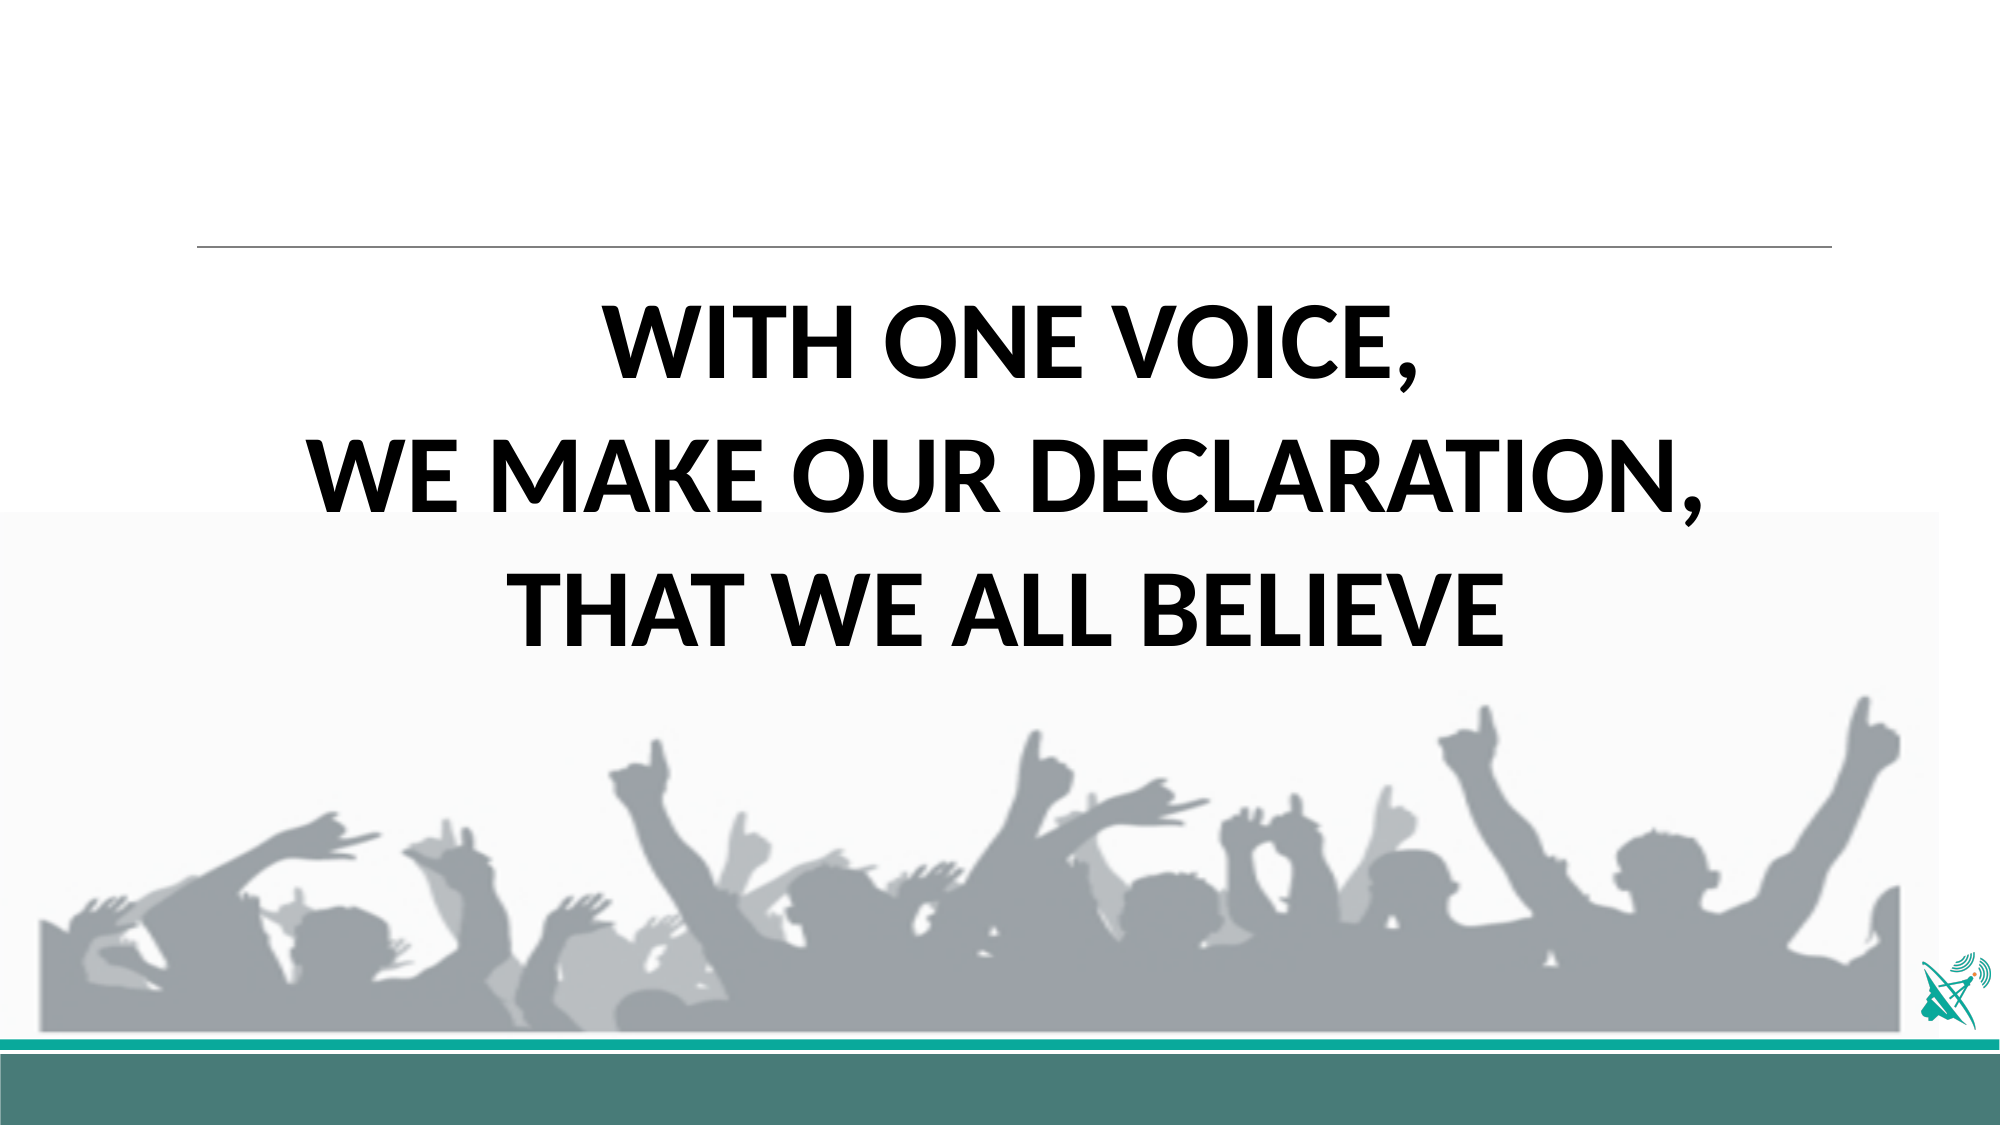

#
WITH ONE VOICE,
WE MAKE OUR DECLARATION,
THAT WE ALL BELIEVE